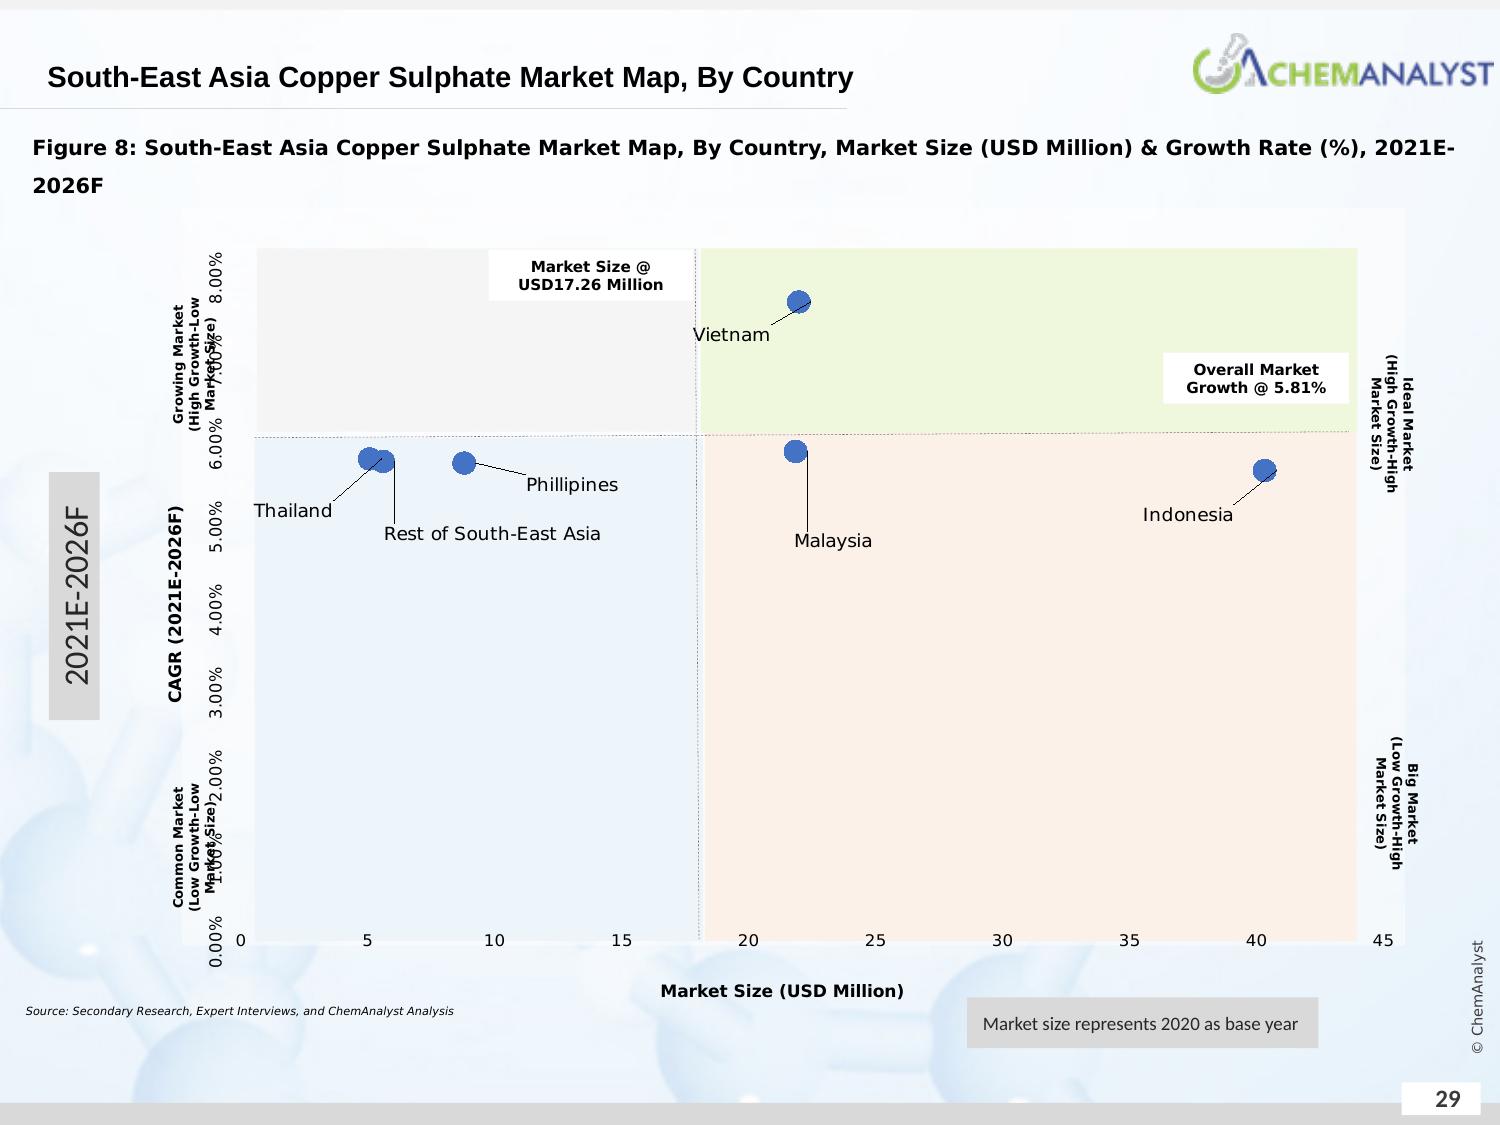

South-East Asia Copper Sulphate Market Map, By Country
Figure 8: South-East Asia Copper Sulphate Market Map, By Country, Market Size (USD Million) & Growth Rate (%), 2021E-2026F

### Chart

| Category | CAGR(2021E-2026F) |
|---|---|

Market Size @ USD17.26 Million
Growing Market
(High Growth-Low Market Size)
Overall Market Growth @ 5.81%
Ideal Market
(High Growth-High Market Size)
2021E-2026F
CAGR (2021E-2026F)
Big Market
(Low Growth-High Market Size)
Common Market
(Low Growth-Low Market Size)
Market Size (USD Million)
Source: Secondary Research, Expert Interviews, and ChemAnalyst Analysis
Market size represents 2020 as base year